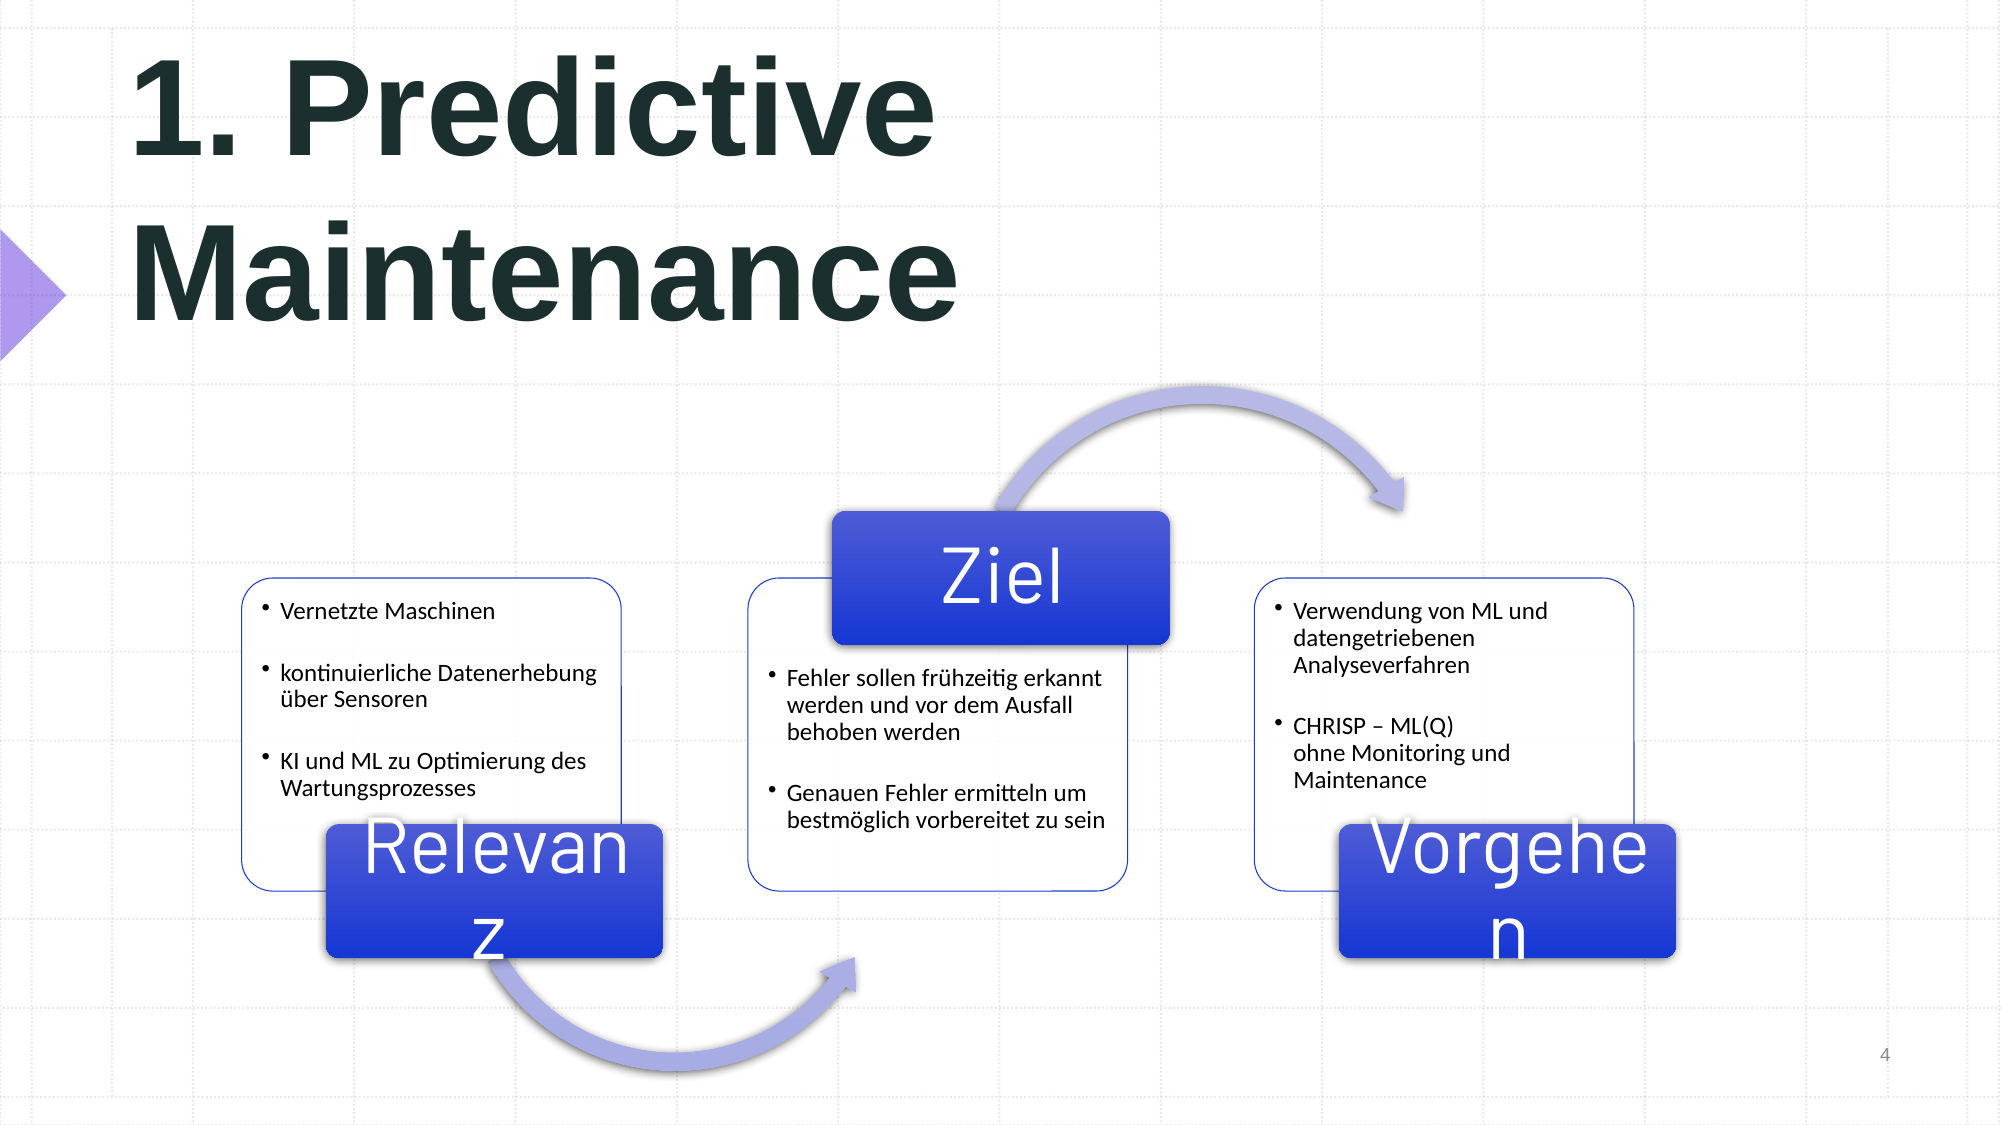

# 1. Predictive Maintenance
Vernetzte Maschinen

kontinuierliche Datenerhebung über Sensoren

KI und ML zu Optimierung des Wartungsprozesses
Relevanz
Fehler sollen frühzeitig erkannt werden und vor dem Ausfall behoben werden

Genauen Fehler ermitteln um bestmöglich vorbereitet zu sein
Ziel
Verwendung von ML und datengetriebenen Analyseverfahren

CHRISP – ML(Q)
ohne Monitoring und Maintenance
Vorgehen
4